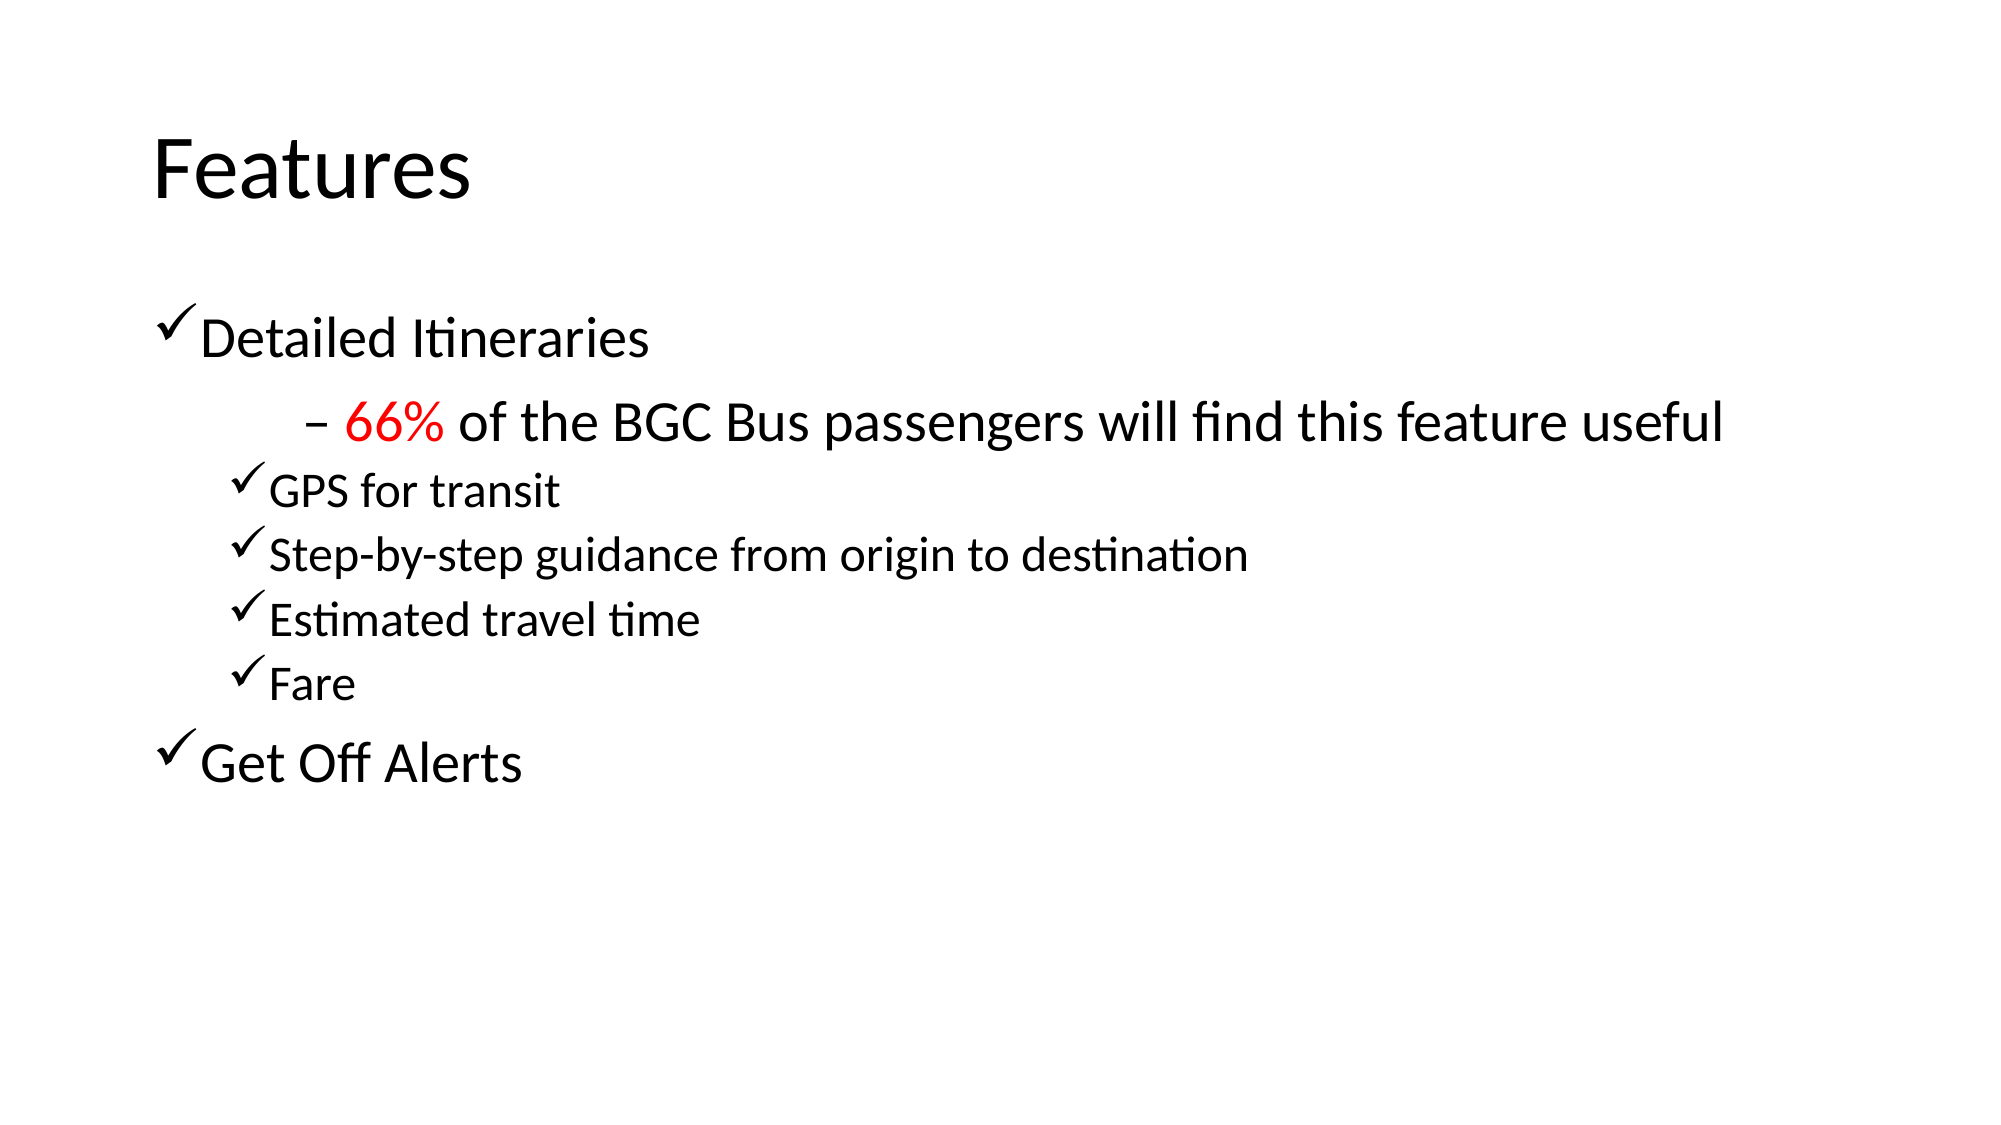

# Features
Detailed Itineraries
	– 66% of the BGC Bus passengers will find this feature useful
GPS for transit
Step-by-step guidance from origin to destination
Estimated travel time
Fare
Get Off Alerts